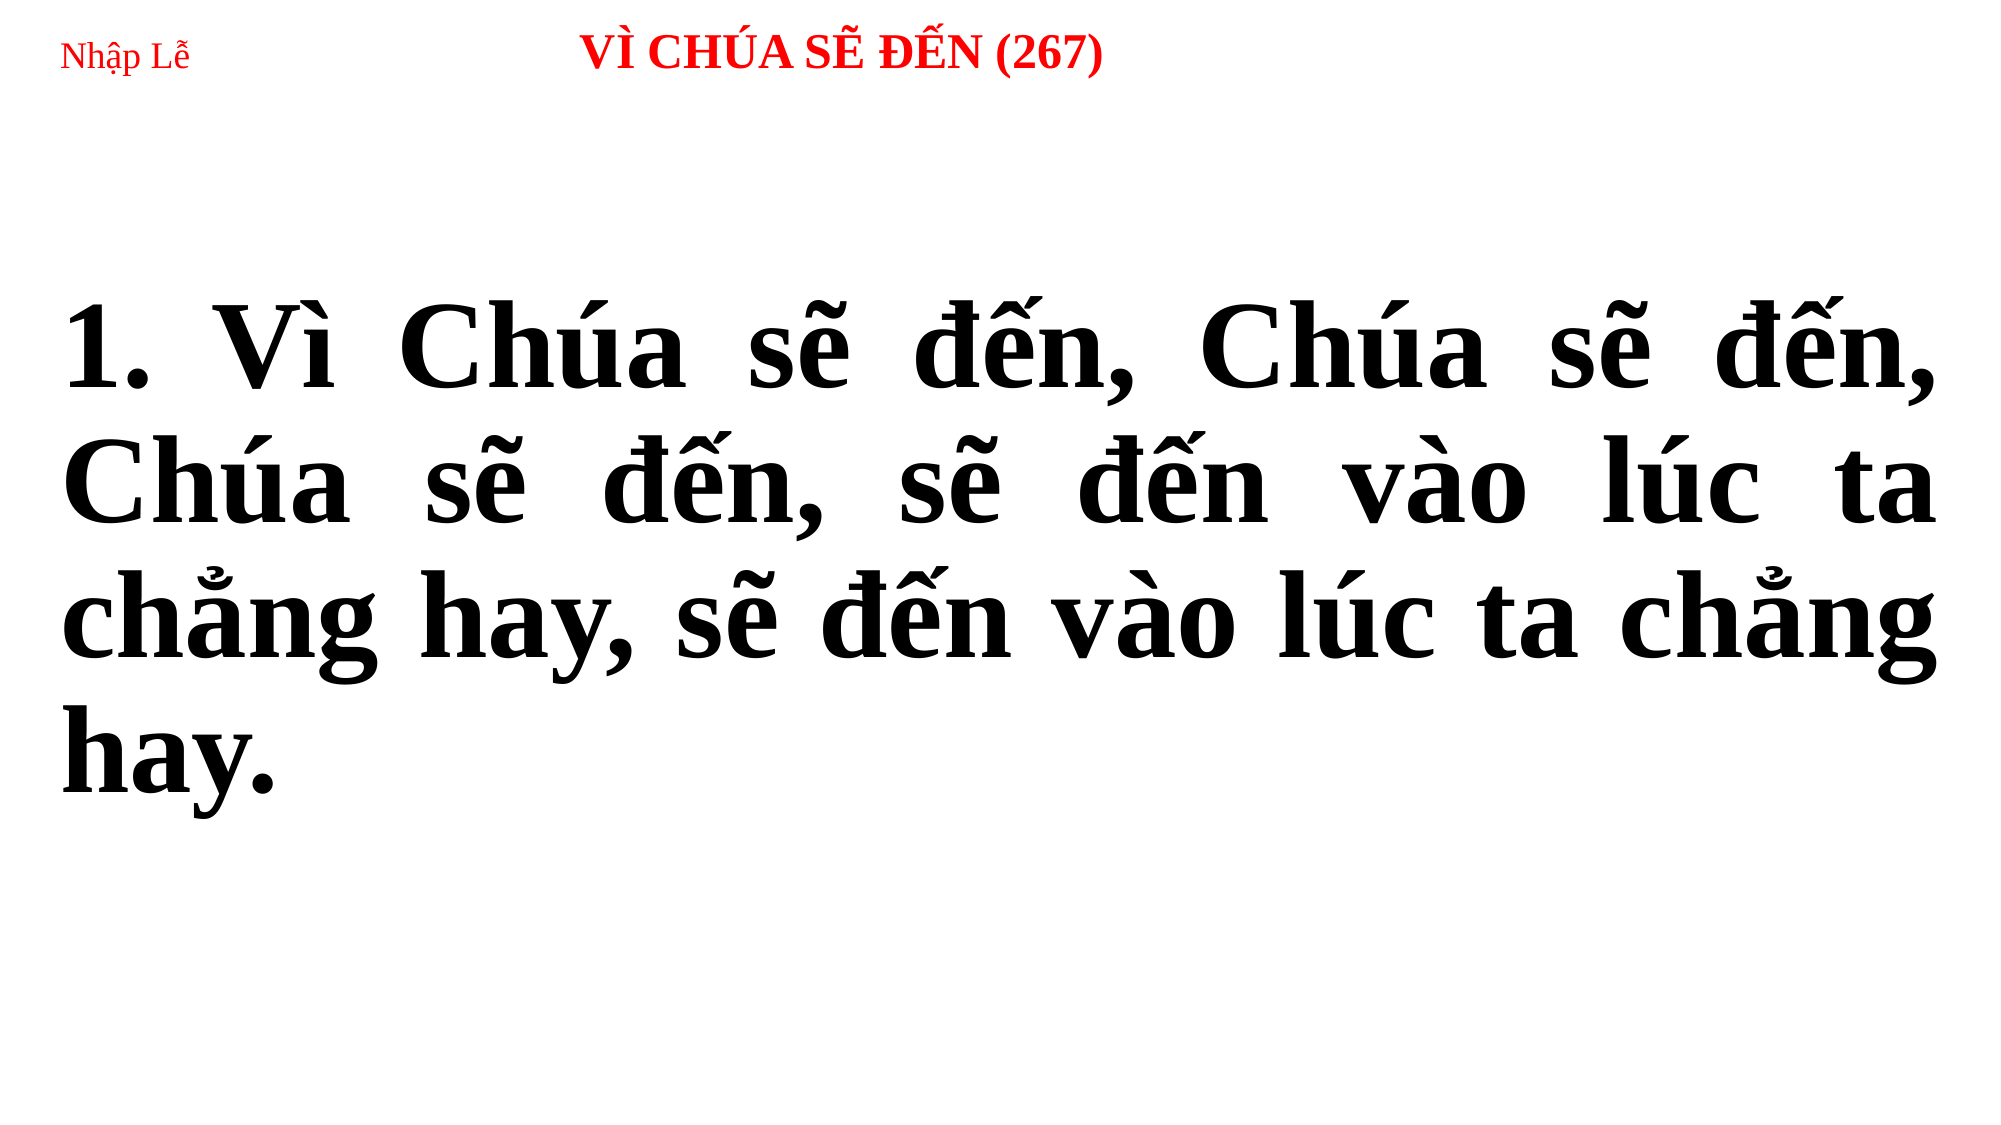

# Nhập Lễ                                         VÌ CHÚA SẼ ĐẾN (267)
1. Vì Chúa sẽ đến, Chúa sẽ đến, Chúa sẽ đến, sẽ đến vào lúc ta chẳng hay, sẽ đến vào lúc ta chẳng hay.